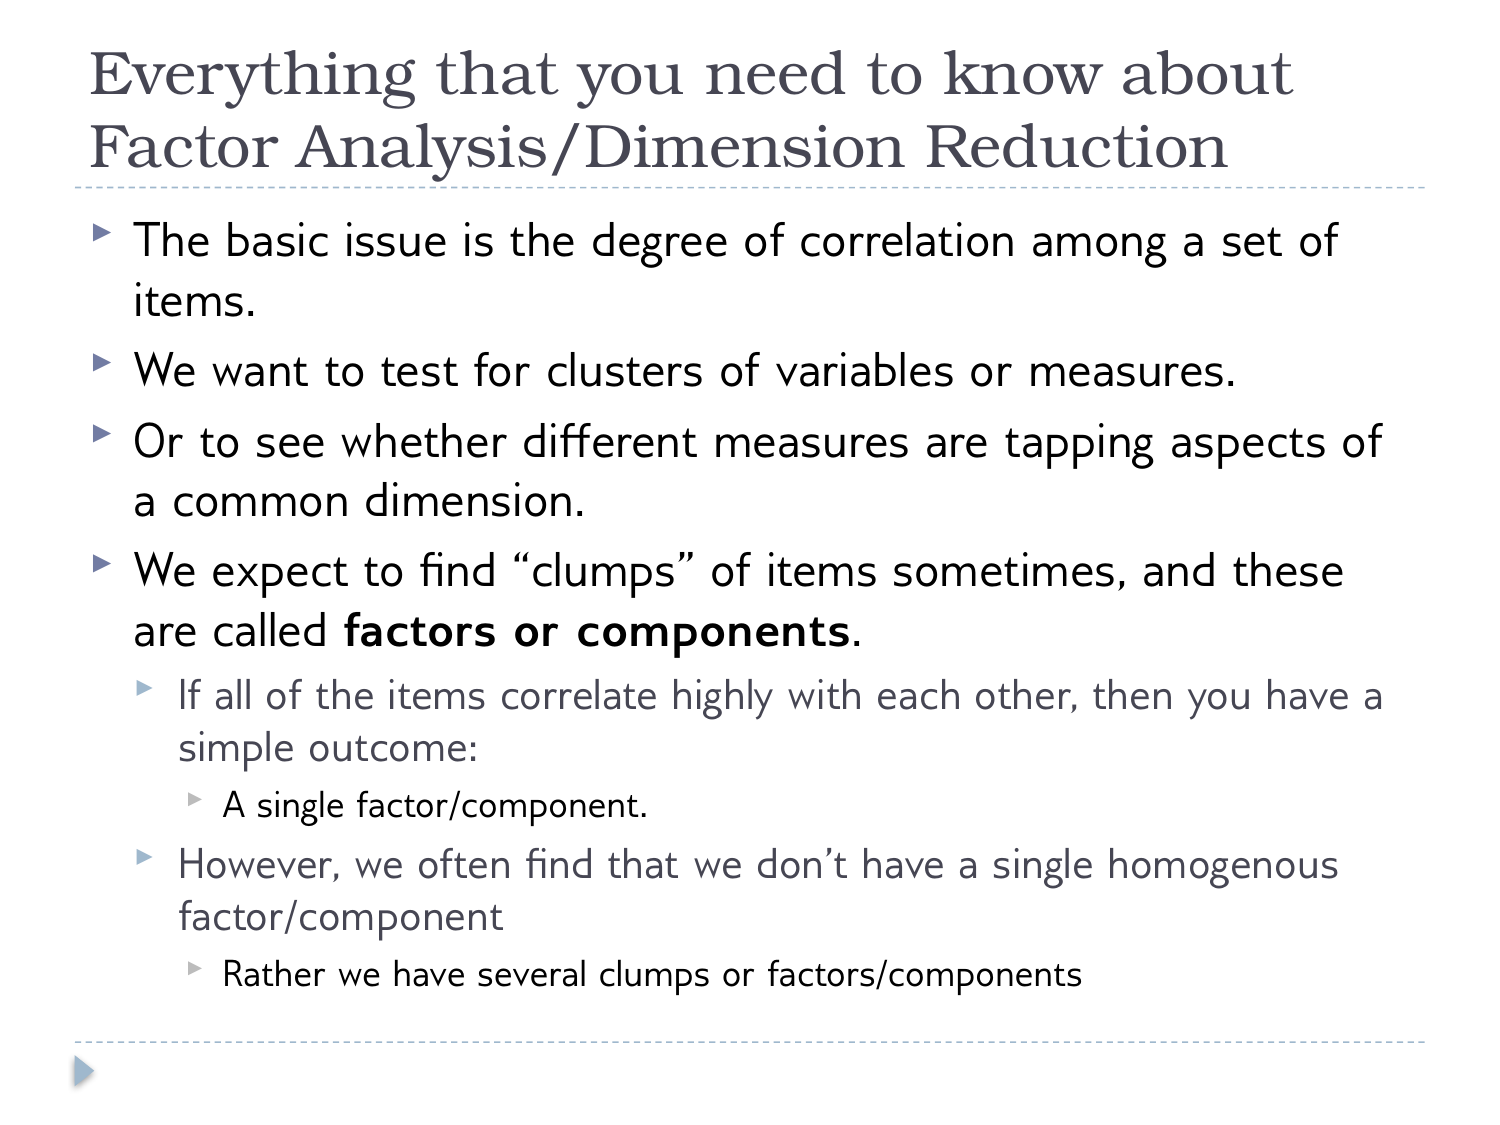

# Everything that you need to know about Factor Analysis/Dimension Reduction
The basic issue is the degree of correlation among a set of items.
We want to test for clusters of variables or measures.
Or to see whether different measures are tapping aspects of a common dimension.
We expect to find “clumps” of items sometimes, and these are called factors or components.
If all of the items correlate highly with each other, then you have a simple outcome:
A single factor/component.
However, we often find that we don’t have a single homogenous factor/component
Rather we have several clumps or factors/components